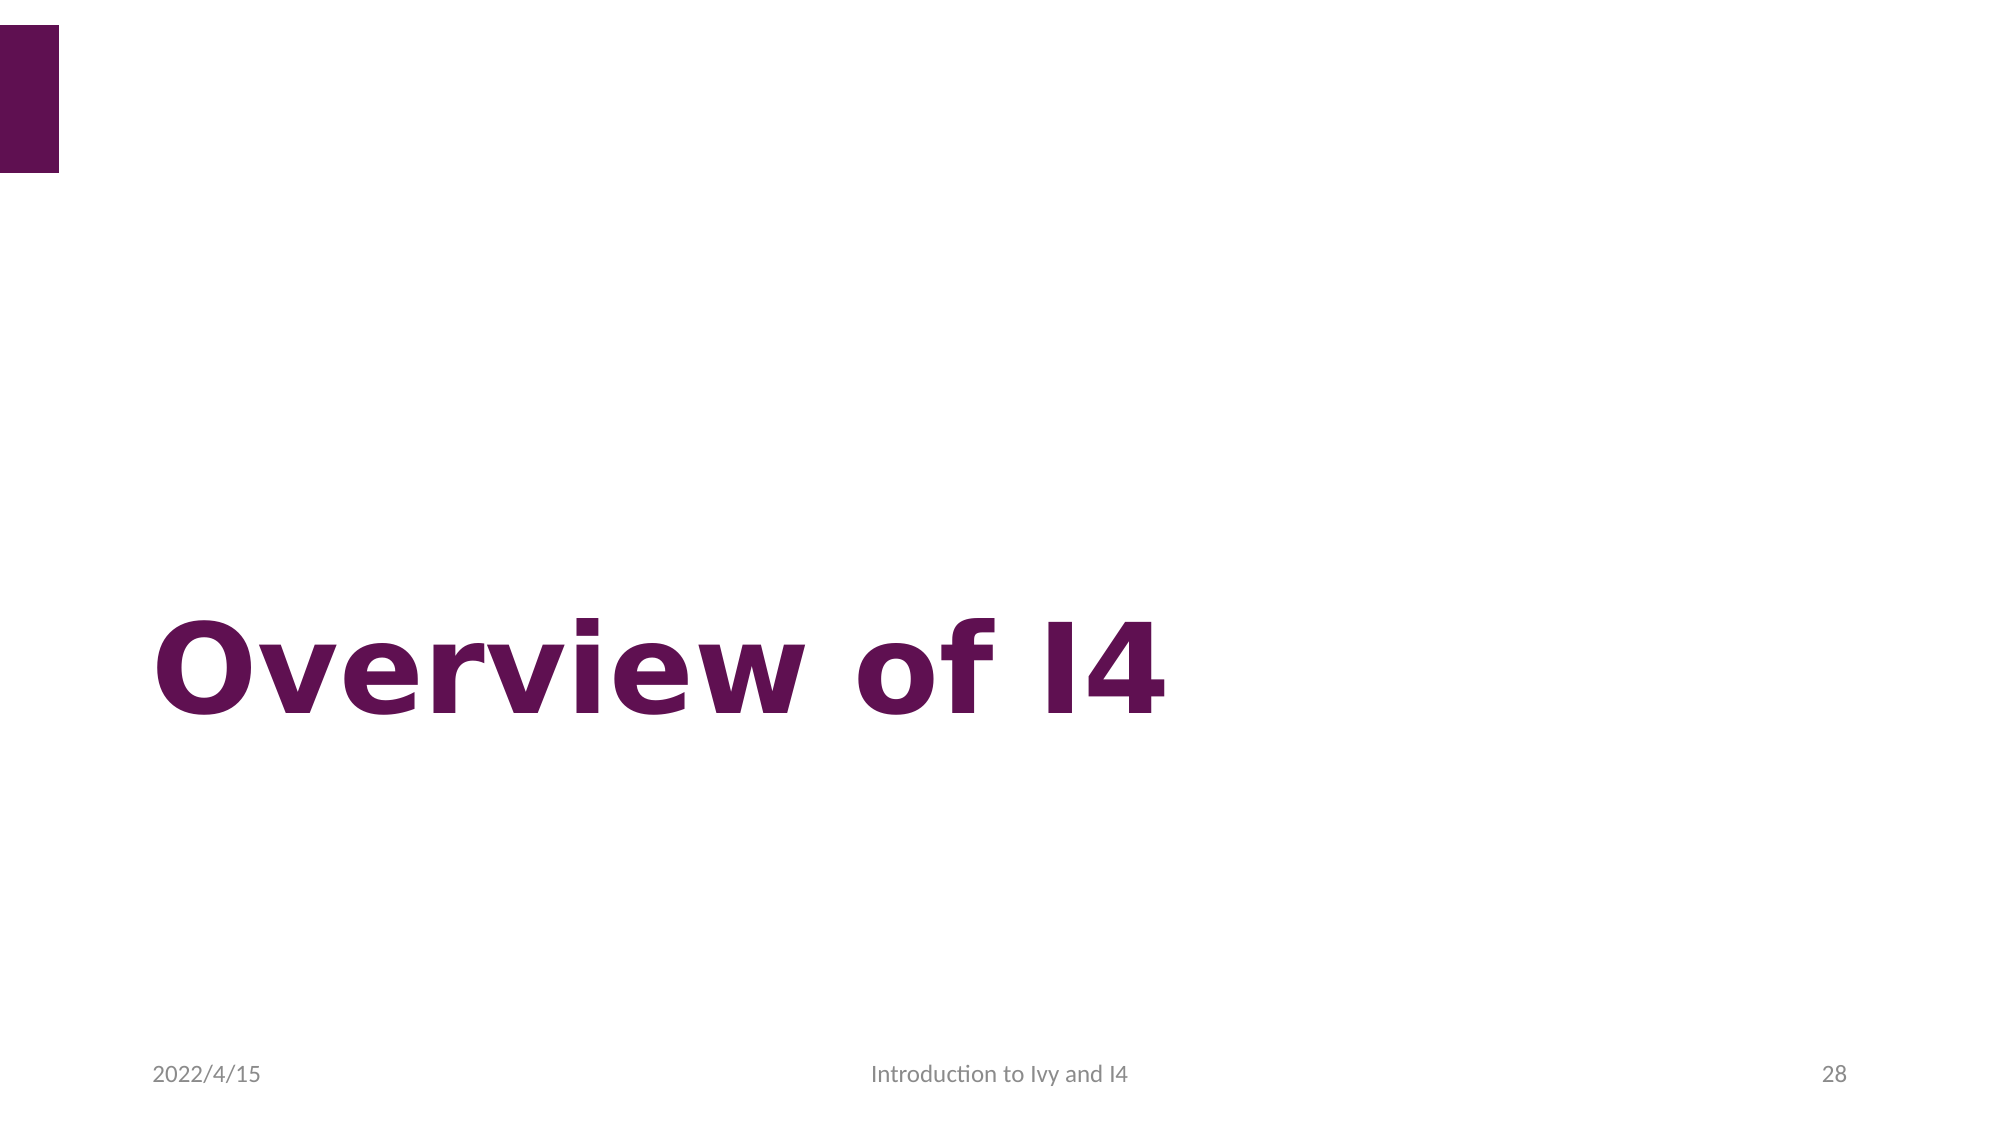

# Overview of I4

2022/4/15
Introduction to Ivy and I4
28